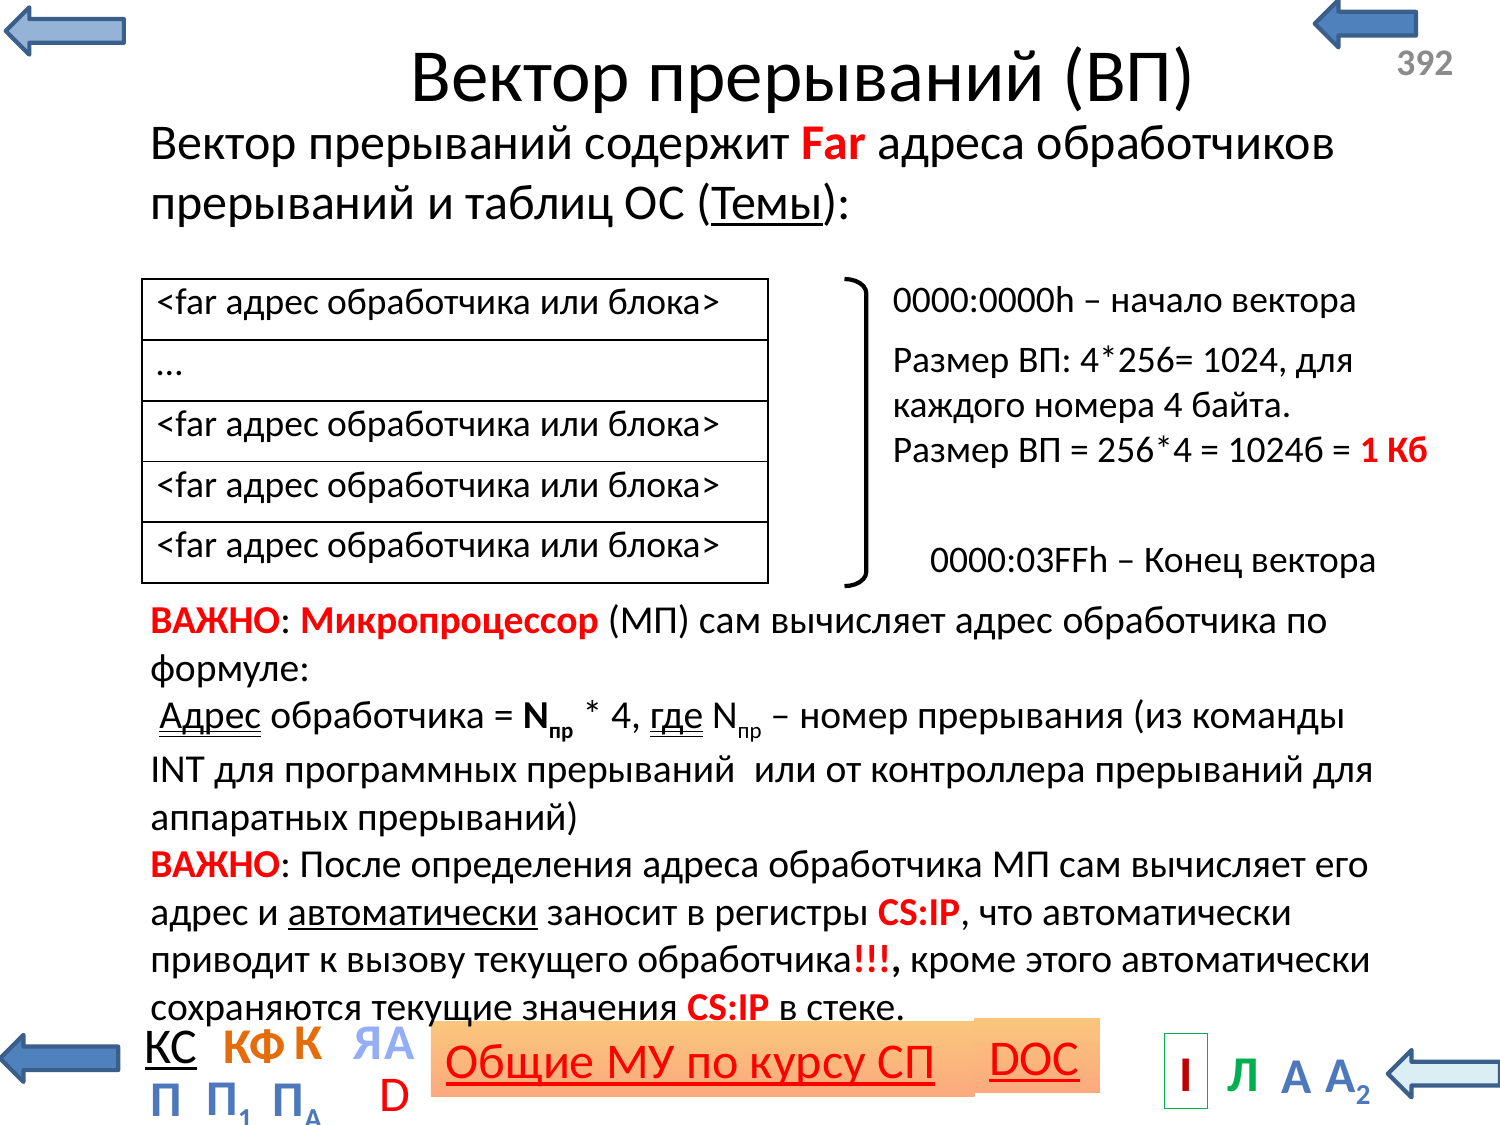

# Вектор прерываний (ВП)
Вектор прерываний содержит Far адреса обработчиков прерываний и таблиц ОС (Темы):
0000:0000h – начало вектора
| <far адрес обработчика или блока> |
| --- |
| … |
| <far адрес обработчика или блока> |
| <far адрес обработчика или блока> |
| <far адрес обработчика или блока> |

Размер ВП: 4*256= 1024, для каждого номера 4 байта.
Размер ВП = 256*4 = 1024б = 1 Кб
0000:03FFh – Конец вектора
ВАЖНО: Микропроцессор (МП) сам вычисляет адрес обработчика по формуле:
 Адрес обработчика = Nпр * 4, где Nпр – номер прерывания (из команды INT для программных прерываний  или от контроллера прерываний для аппаратных прерываний)
ВАЖНО: После определения адреса обработчика МП сам вычисляет его адрес и автоматически заносит в регистры CS:IP, что автоматически приводит к вызову текущего обработчика!!!, кроме этого автоматически сохраняются текущие значения CS:IP в стеке.